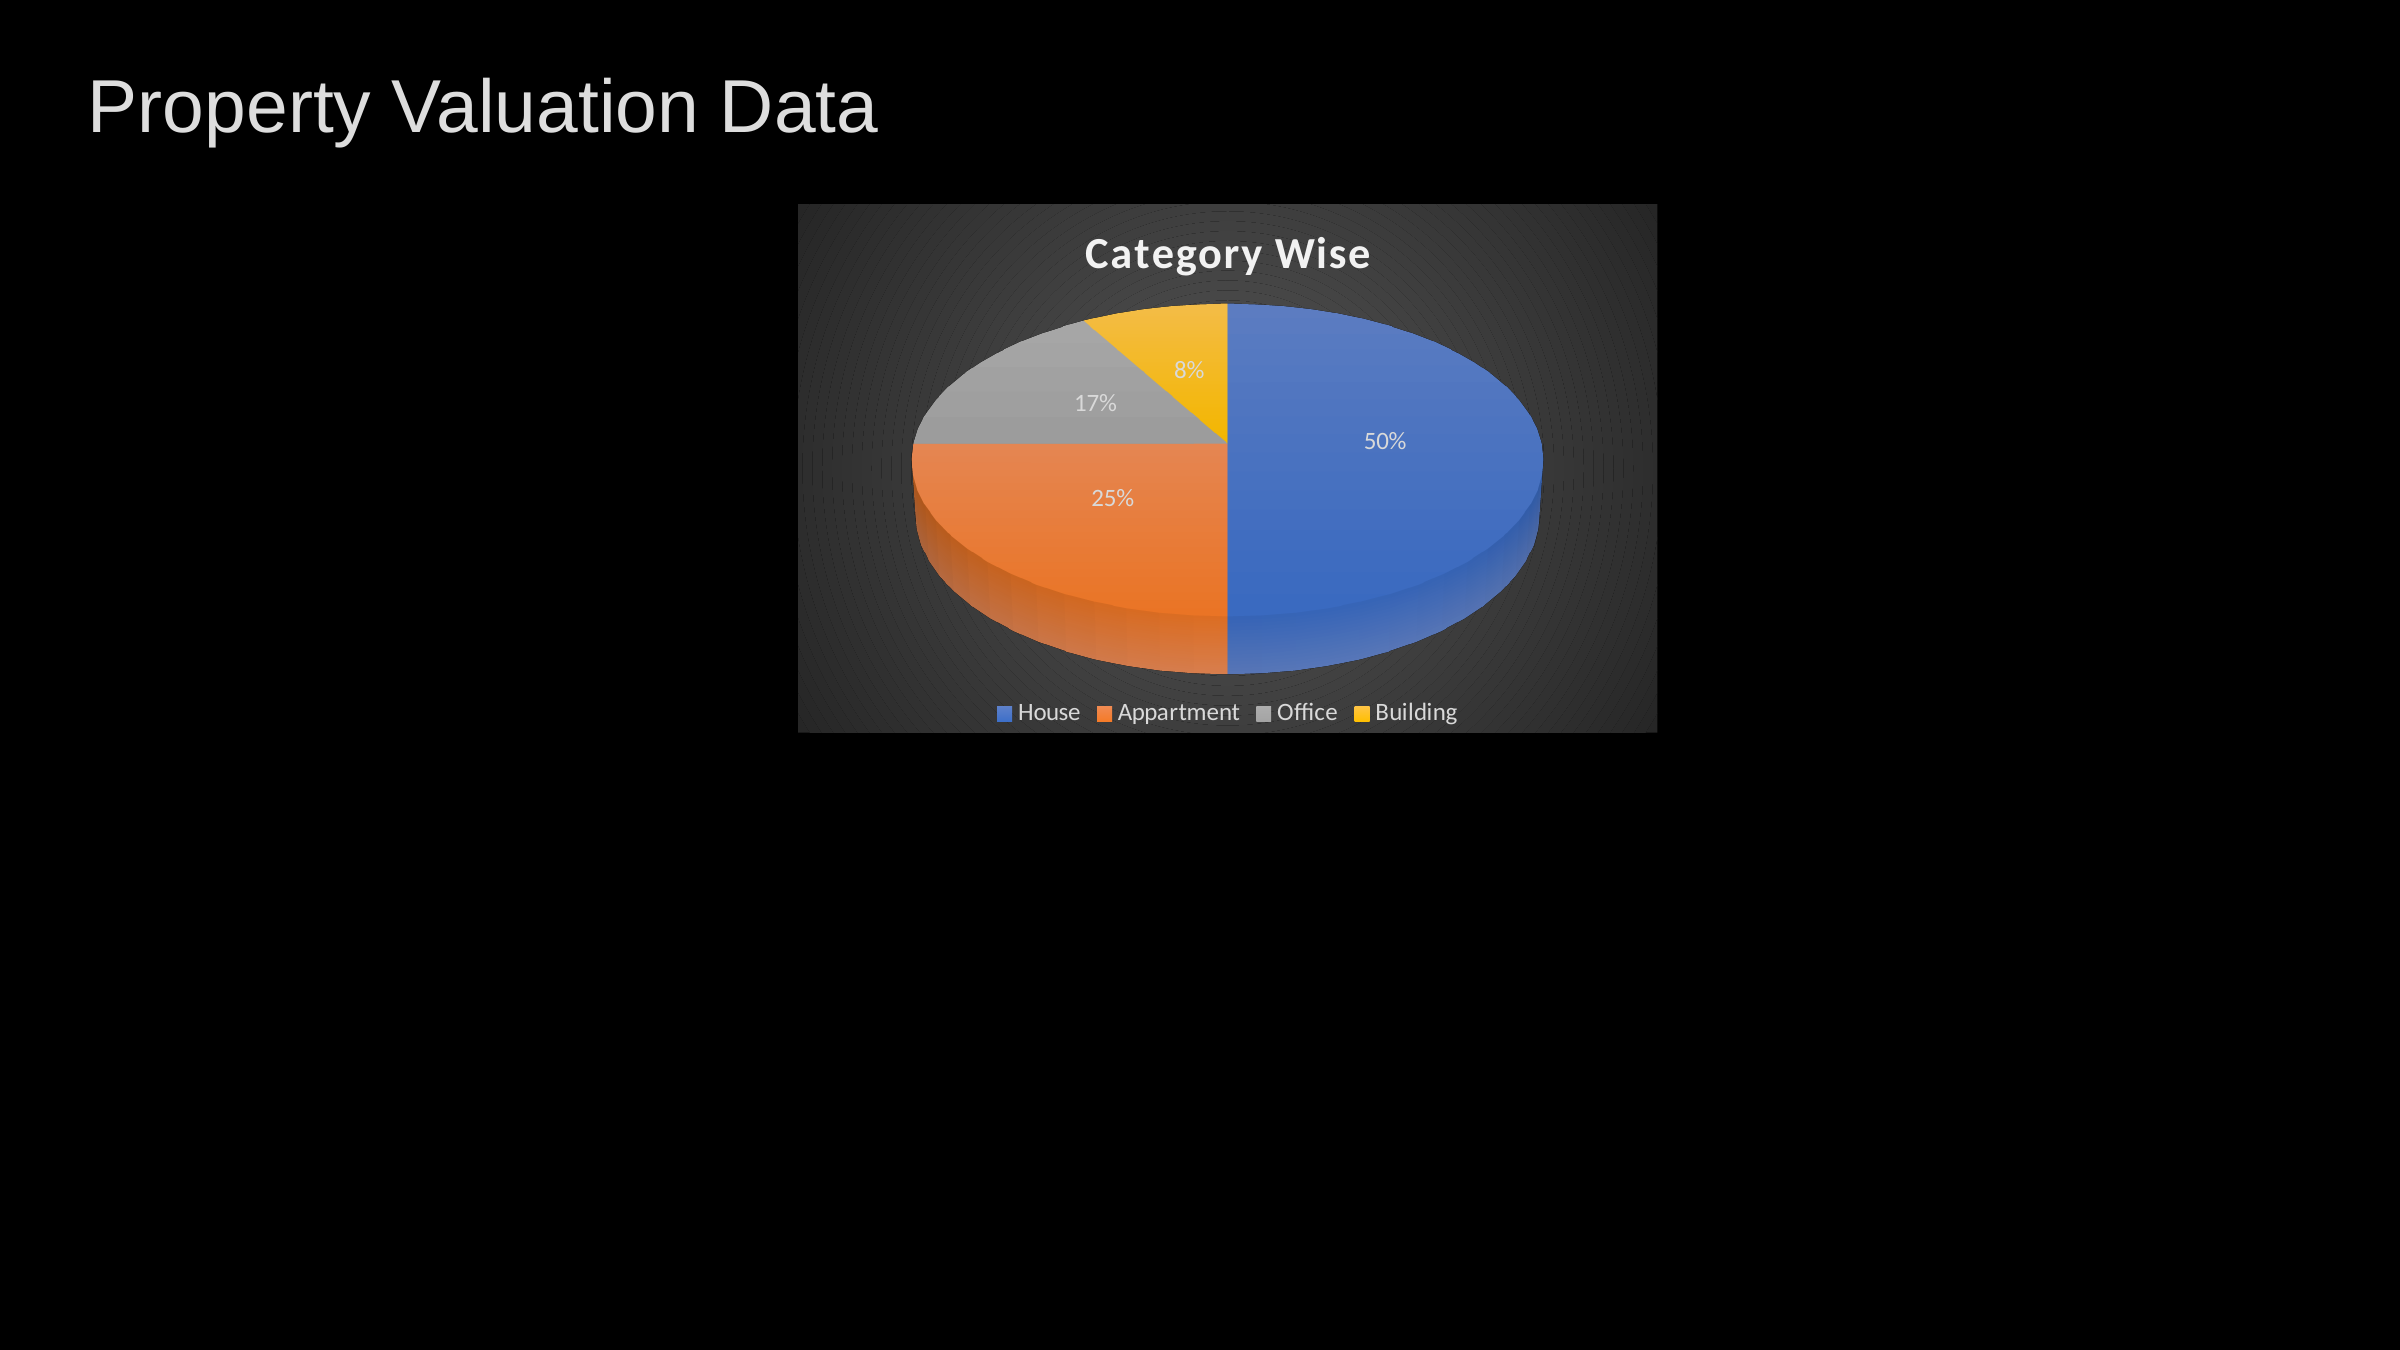

Property Valuation Data

[unsupported chart]

[unsupported chart]

Our platform specifically targets the Ultra-High-Net-Worth Individual (UHNWI) segment, offering unparalleled properties that reflect significant investment value.

[unsupported chart]